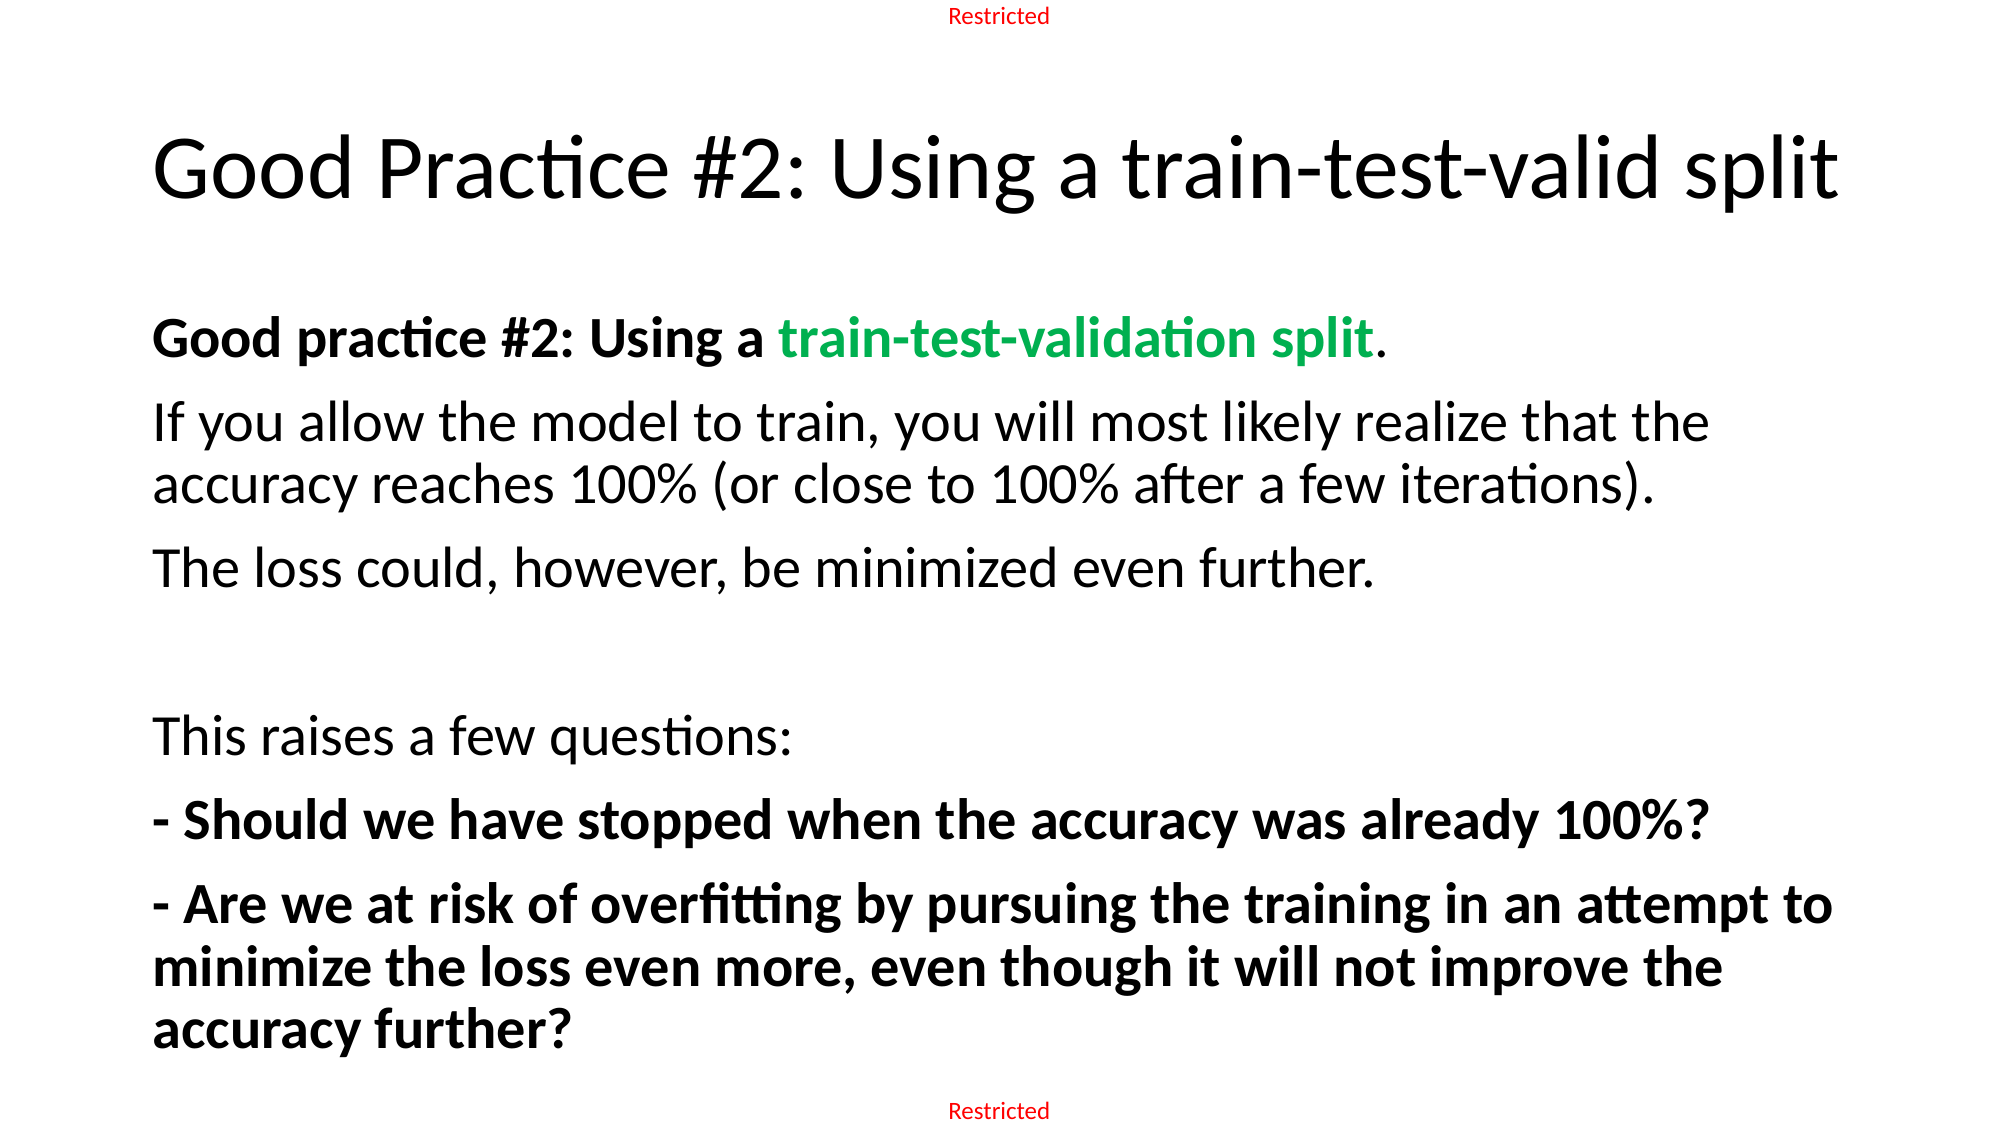

# Good Practice #2: Using a train-test-valid split
Good practice #2: Using a train-test-validation split.
If you allow the model to train, you will most likely realize that the accuracy reaches 100% (or close to 100% after a few iterations).
The loss could, however, be minimized even further.

This raises a few questions:
- Should we have stopped when the accuracy was already 100%?
- Are we at risk of overfitting by pursuing the training in an attempt to minimize the loss even more, even though it will not improve the accuracy further?